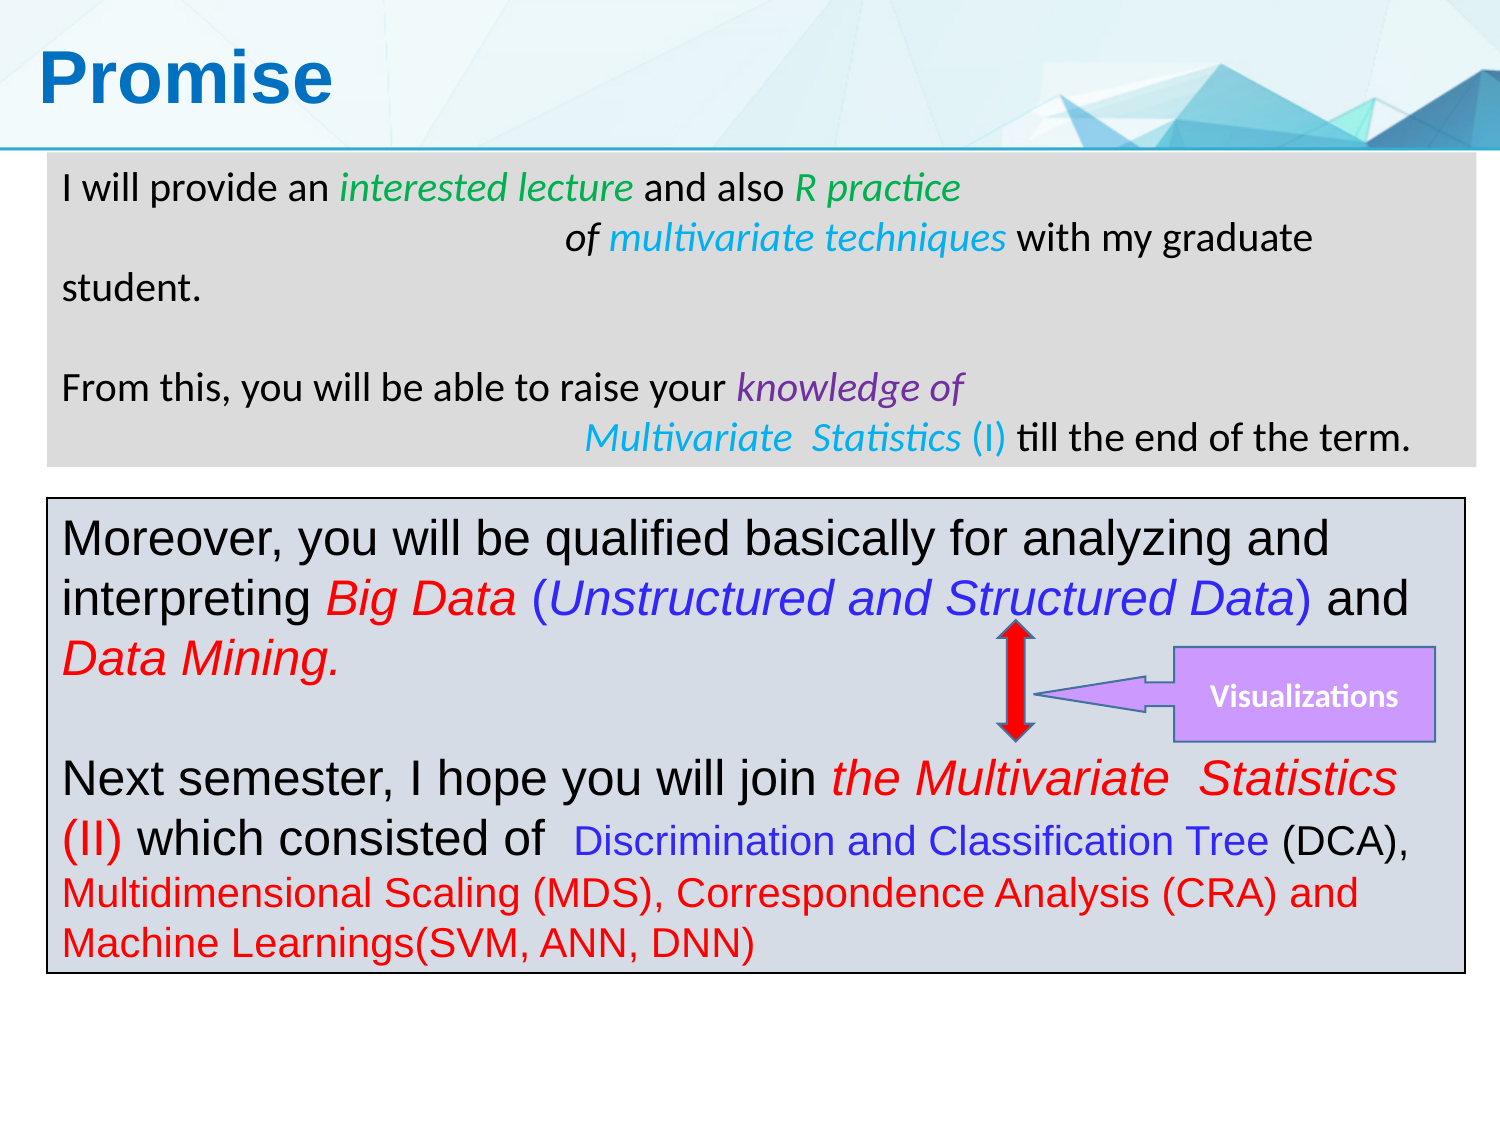

Promise
I will provide an interested lecture and also R practice
                                                     of multivariate techniques with my graduate student.

From this, you will be able to raise your knowledge of
                                                       Multivariate  Statistics (I) till the end of the term.
Moreover, you will be qualified basically for analyzing and interpreting Big Data (Unstructured and Structured Data) and Data Mining.

Next semester, I hope you will join the Multivariate  Statistics (II) which consisted of  Discrimination and Classification Tree (DCA), Multidimensional Scaling (MDS), Correspondence Analysis (CRA) and Machine Learnings(SVM, ANN, DNN)

Visualizations